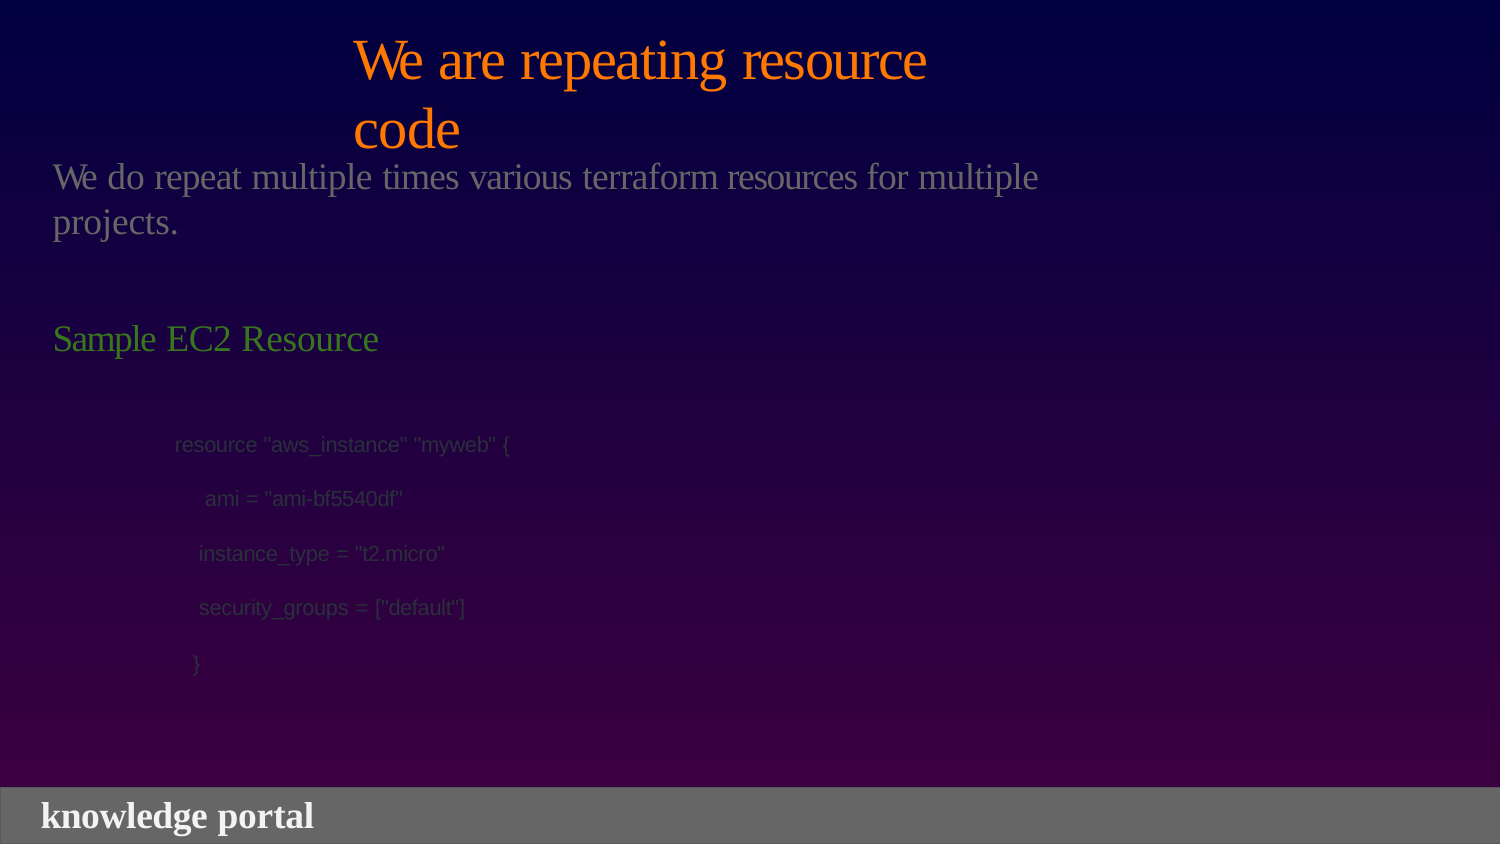

# We are repeating resource code
We do repeat multiple times various terraform resources for multiple projects.

Sample EC2 Resource
resource "aws_instance" "myweb" {
ami = "ami-bf5540df" instance_type = "t2.micro" security_groups = ["default"]

}

knowledge portal